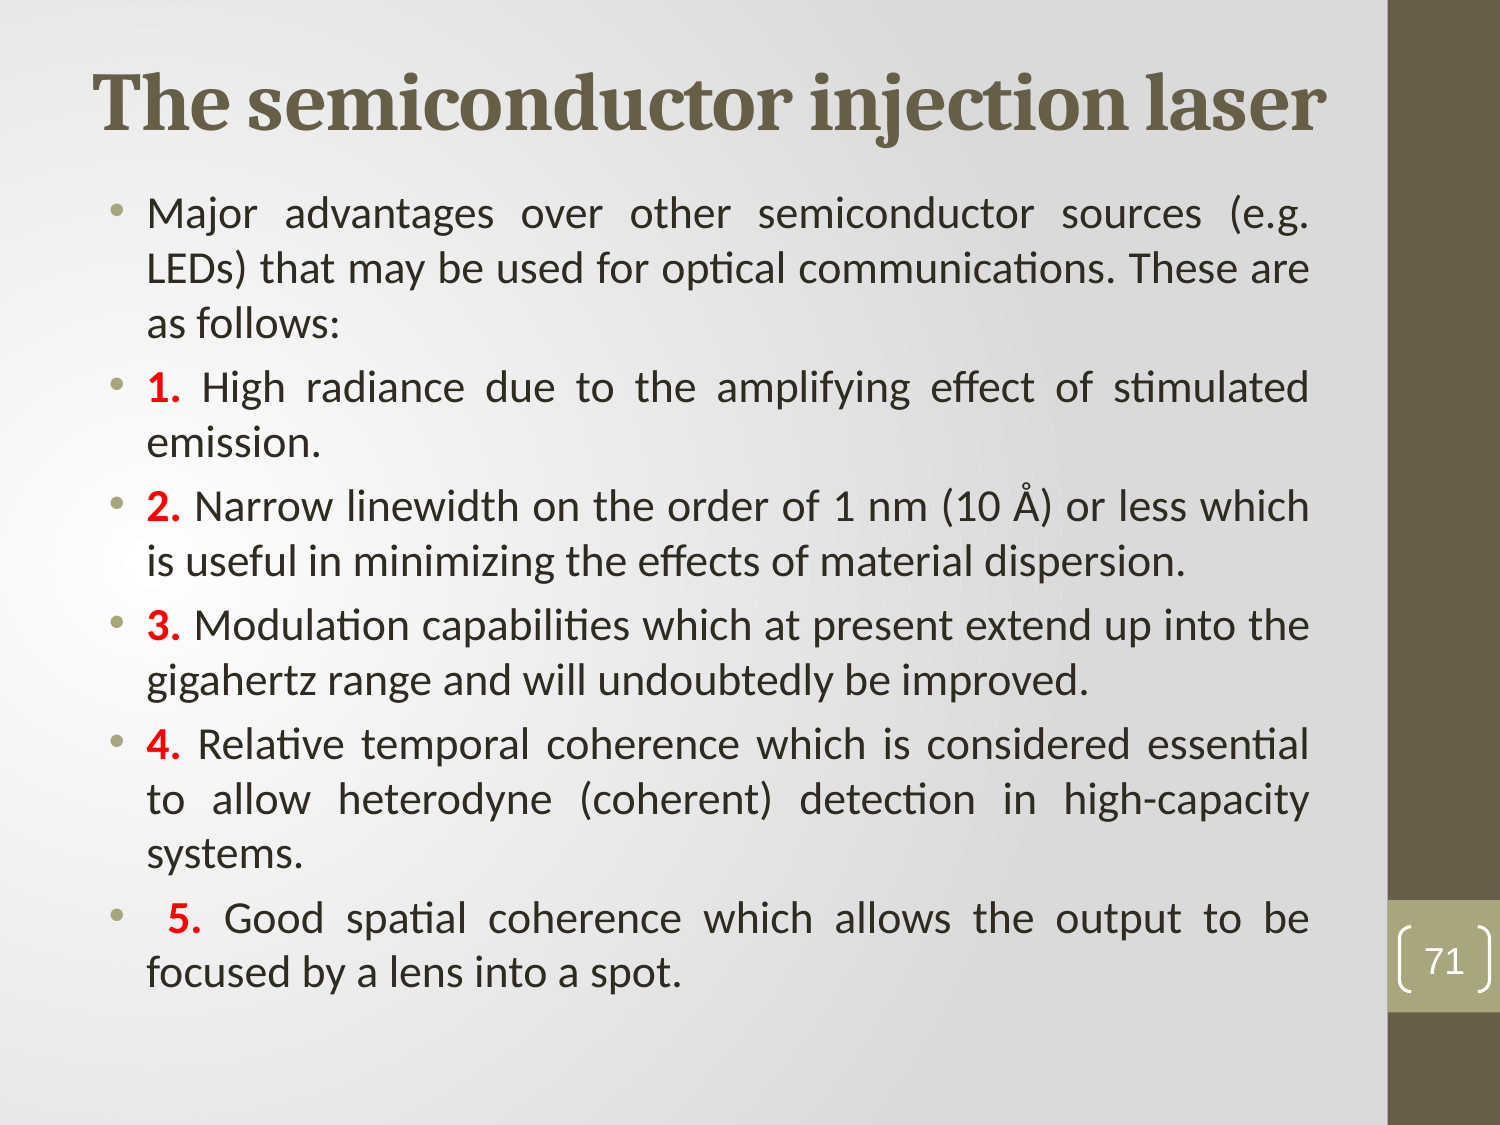

# The semiconductor injection laser
Major advantages over other semiconductor sources (e.g. LEDs) that may be used for optical communications. These are as follows:
1. High radiance due to the amplifying effect of stimulated emission.
2. Narrow linewidth on the order of 1 nm (10 Å) or less which is useful in minimizing the effects of material dispersion.
3. Modulation capabilities which at present extend up into the gigahertz range and will undoubtedly be improved.
4. Relative temporal coherence which is considered essential to allow heterodyne (coherent) detection in high-capacity systems.
 5. Good spatial coherence which allows the output to be focused by a lens into a spot.
71